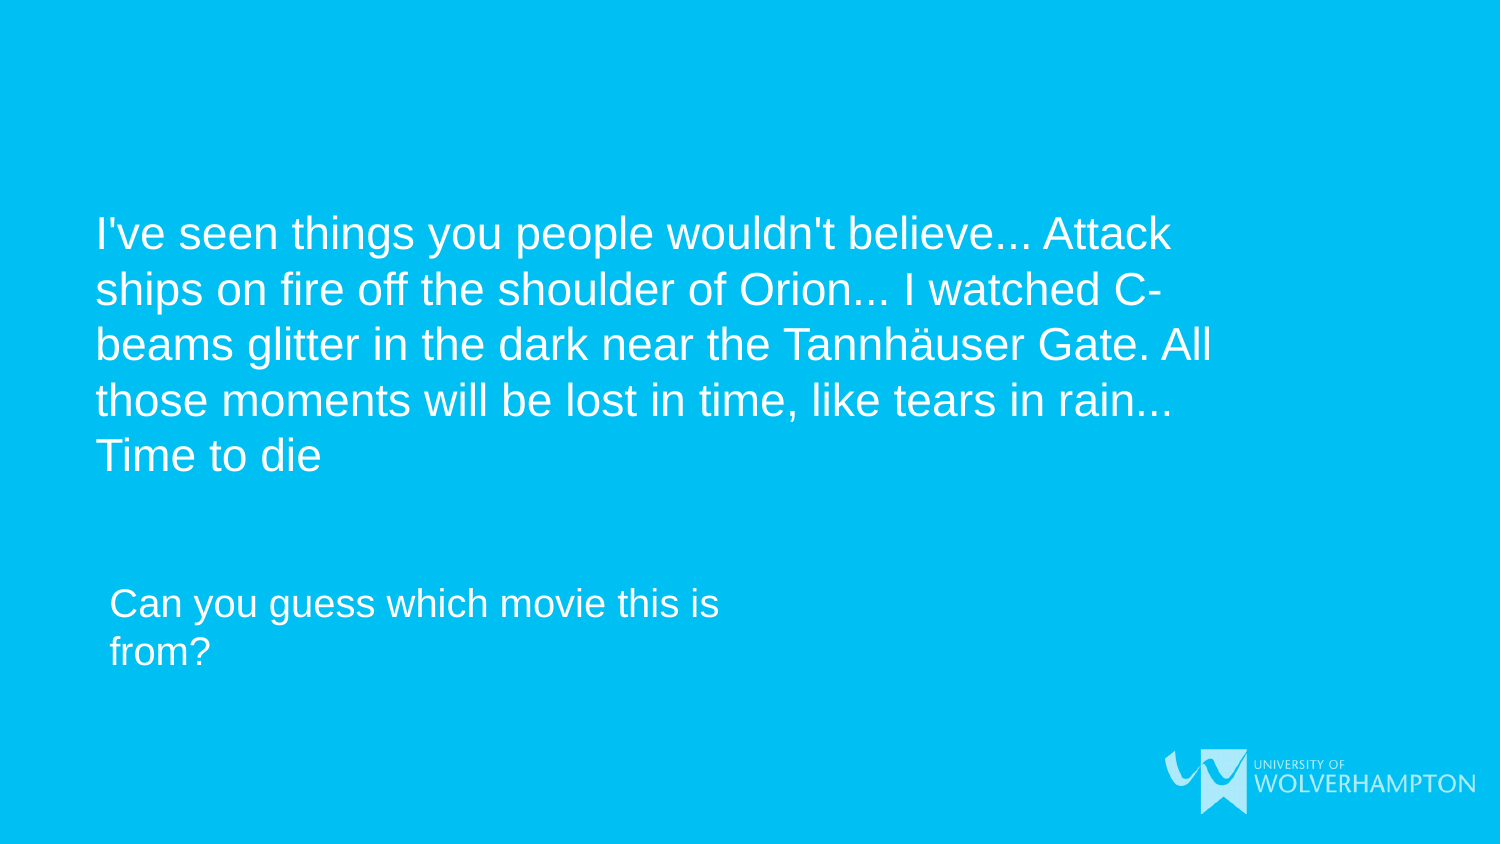

# I've seen things you people wouldn't believe... Attack ships on fire off the shoulder of Orion... I watched C-beams glitter in the dark near the Tannhäuser Gate. All those moments will be lost in time, like tears in rain... Time to die
Can you guess which movie this is from?